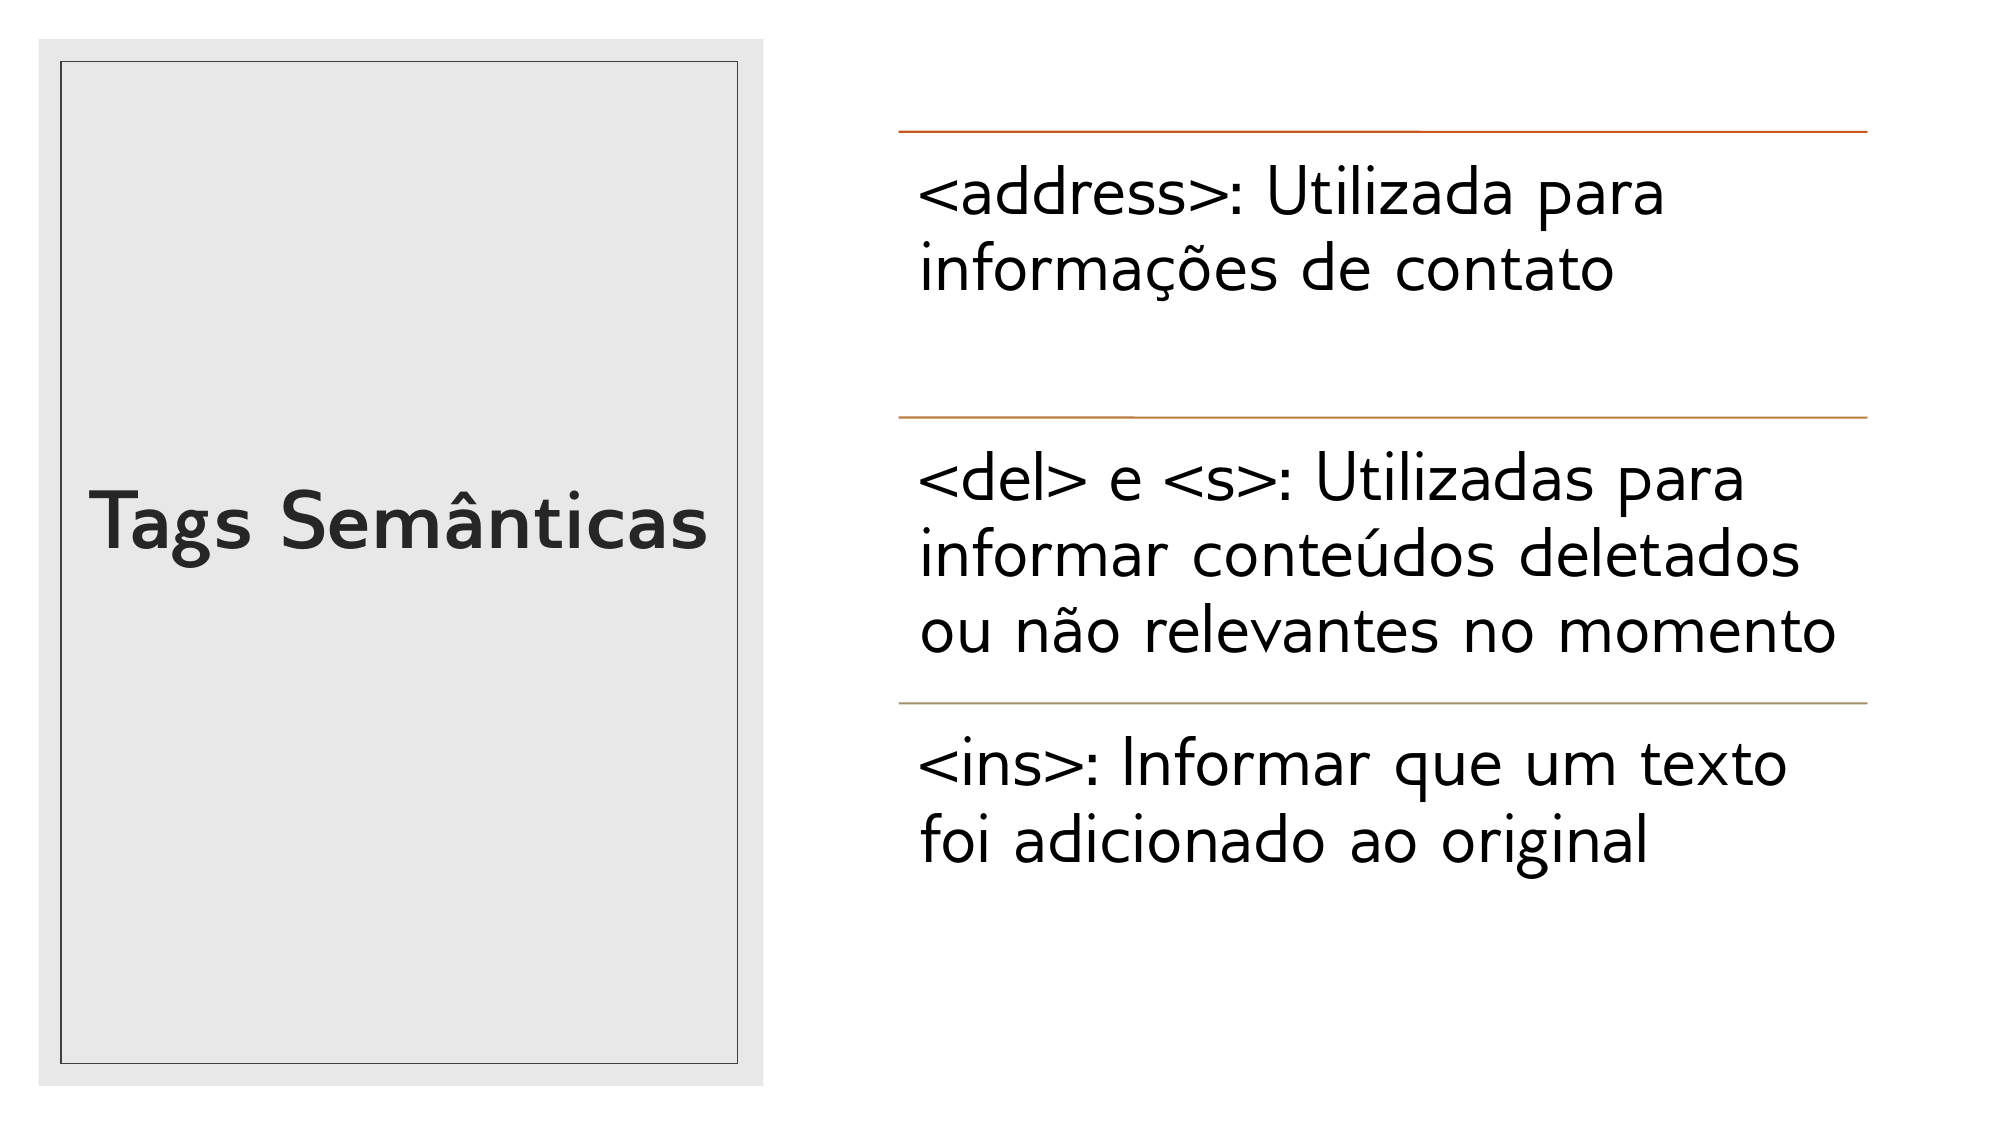

# Tags Semânticas
<address>: Utilizada para informações de contato
<del> e <s>: Utilizadas para informar conteúdos deletados ou não relevantes no momento
<ins>: Informar que um texto foi adicionado ao original
14